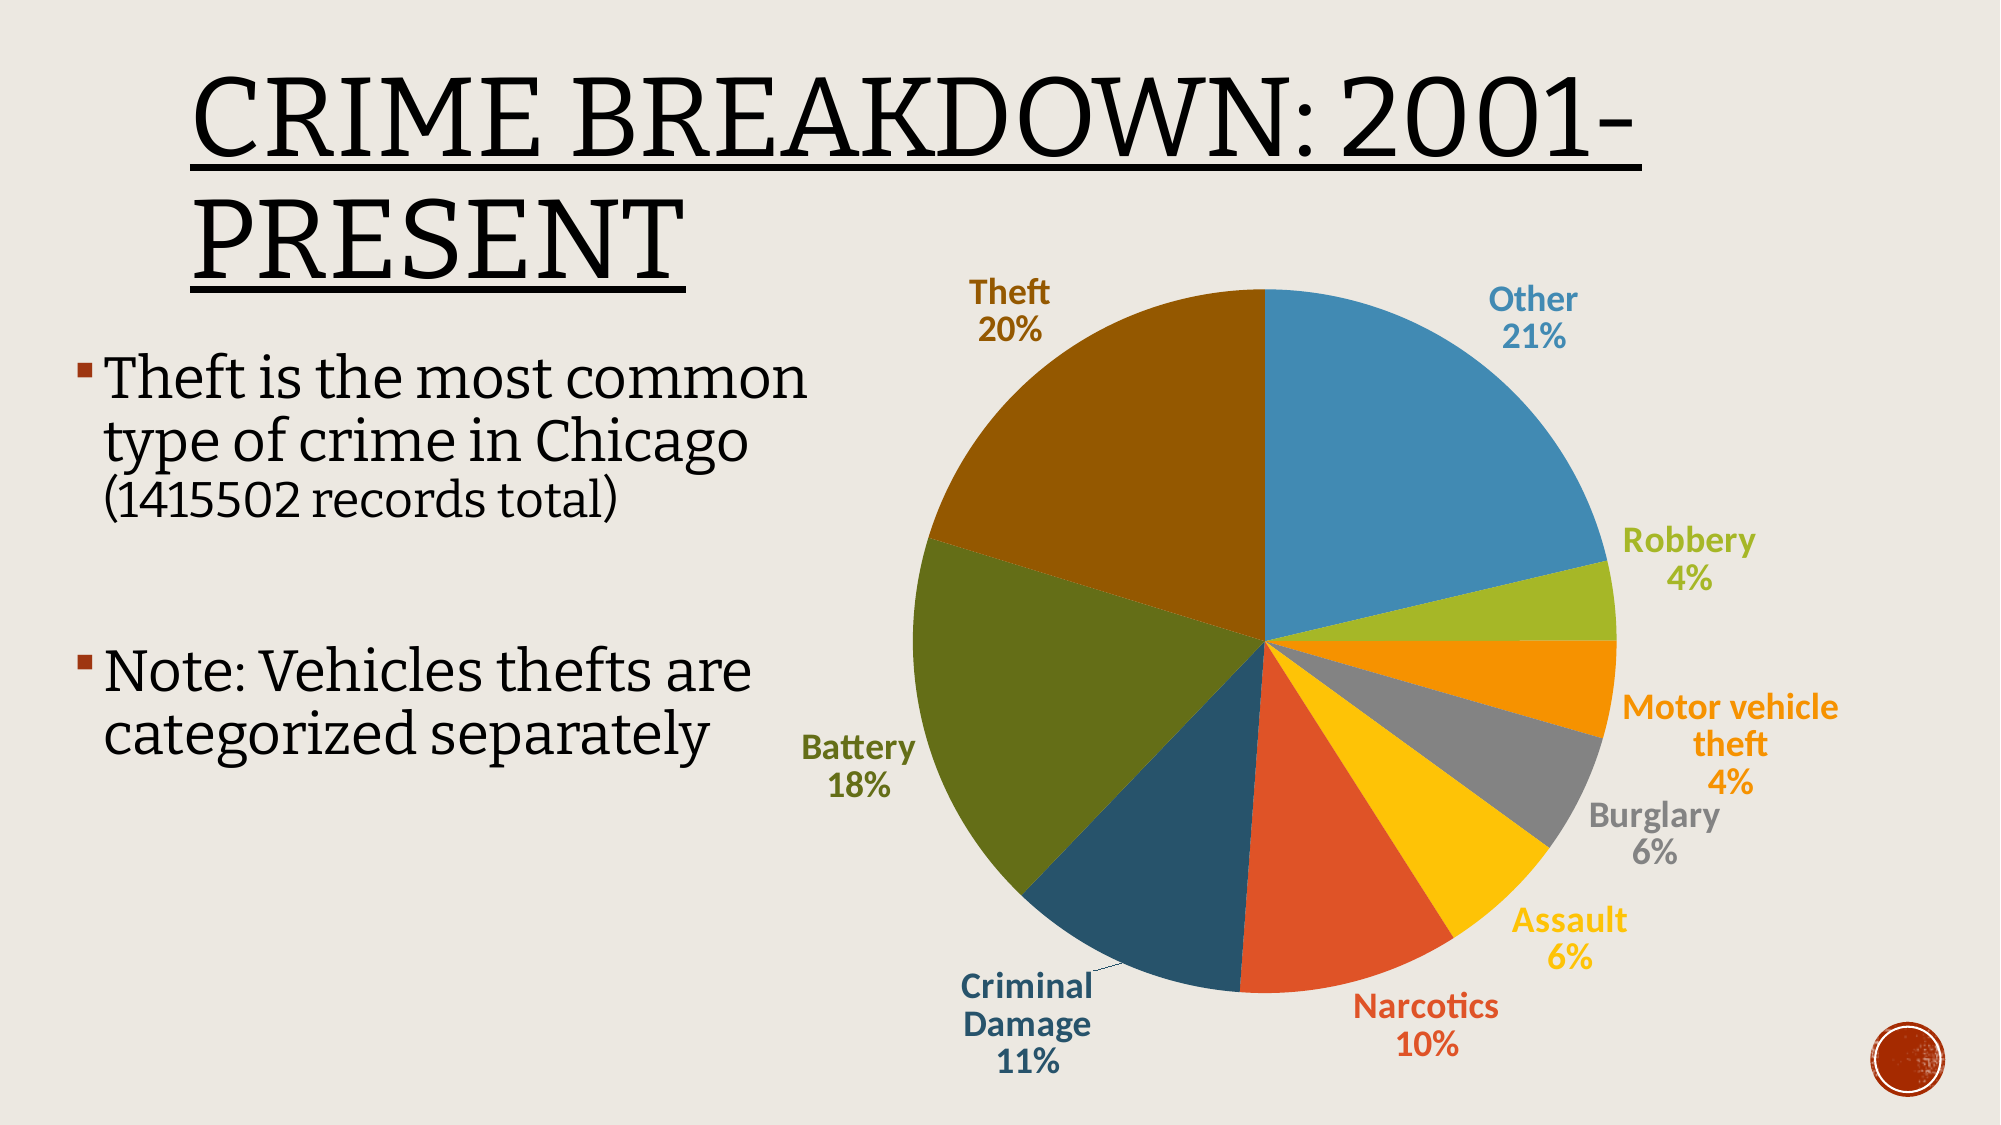

# Crime breakdown: 2001-present

### Chart

| Category |  |
|---|---|
| Other | 1490645.0 |
| Robbery | 255229.0 |
| Motor vehicle theft | 313826.0 |
| Burglary | 387539.0 |
| Assault | 417679.0 |
| Narcotics | 710229.0 |
| Criminal Damage | 770405.0 |
| Battery | 1230435.0 |
| Theft | 1415502.0 |
Theft is the most common
type of crime in Chicago
(1415502 records total)

Note: Vehicles thefts are
categorized separately